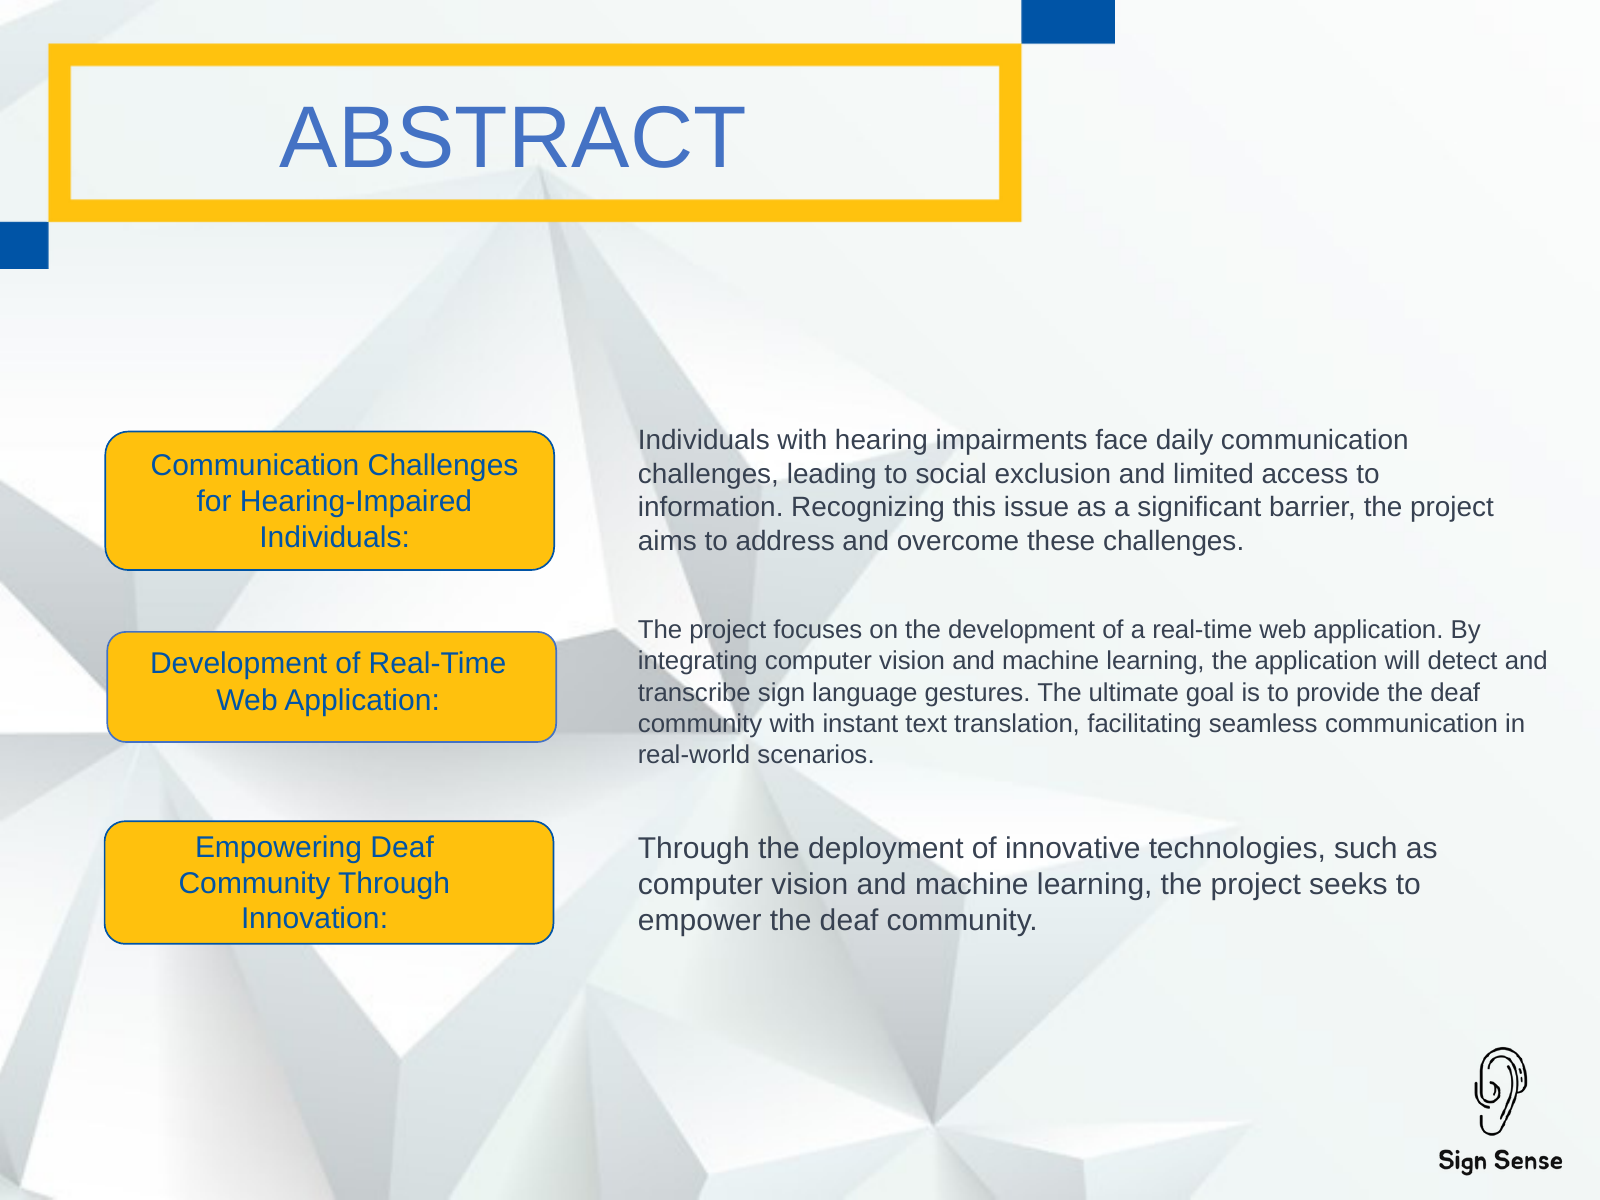

ABSTRACT
Individuals with hearing impairments face daily communication challenges, leading to social exclusion and limited access to information. Recognizing this issue as a significant barrier, the project aims to address and overcome these challenges.

Communication Challenges for Hearing-Impaired Individuals:
The project focuses on the development of a real-time web application. By integrating computer vision and machine learning, the application will detect and transcribe sign language gestures. The ultimate goal is to provide the deaf community with instant text translation, facilitating seamless communication in real-world scenarios.

Development of Real-Time Web Application:

Empowering Deaf Community Through Innovation:
Through the deployment of innovative technologies, such as computer vision and machine learning, the project seeks to empower the deaf community.